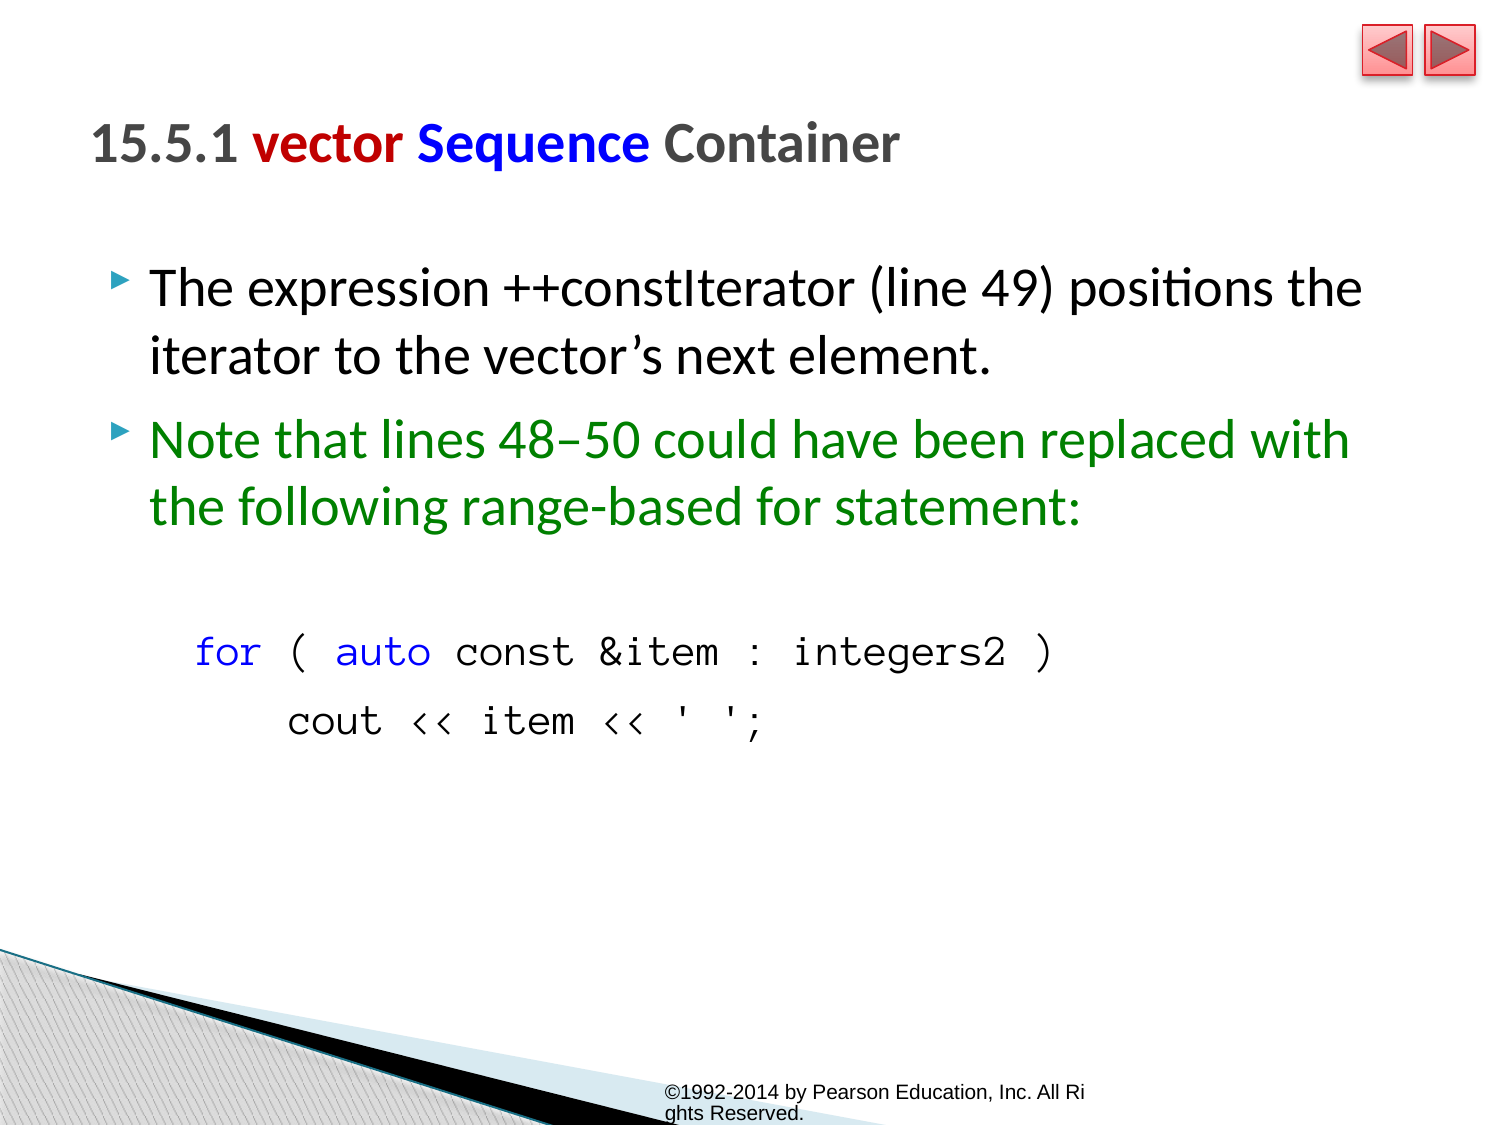

# 15.5.1 vector Sequence Container
The expression ++constIterator (line 49) positions the iterator to the vector’s next element.
Note that lines 48–50 could have been replaced with the following range-based for statement:
for ( auto const &item : integers2 )
    cout << item << ' ';
©1992-2014 by Pearson Education, Inc. All Rights Reserved.